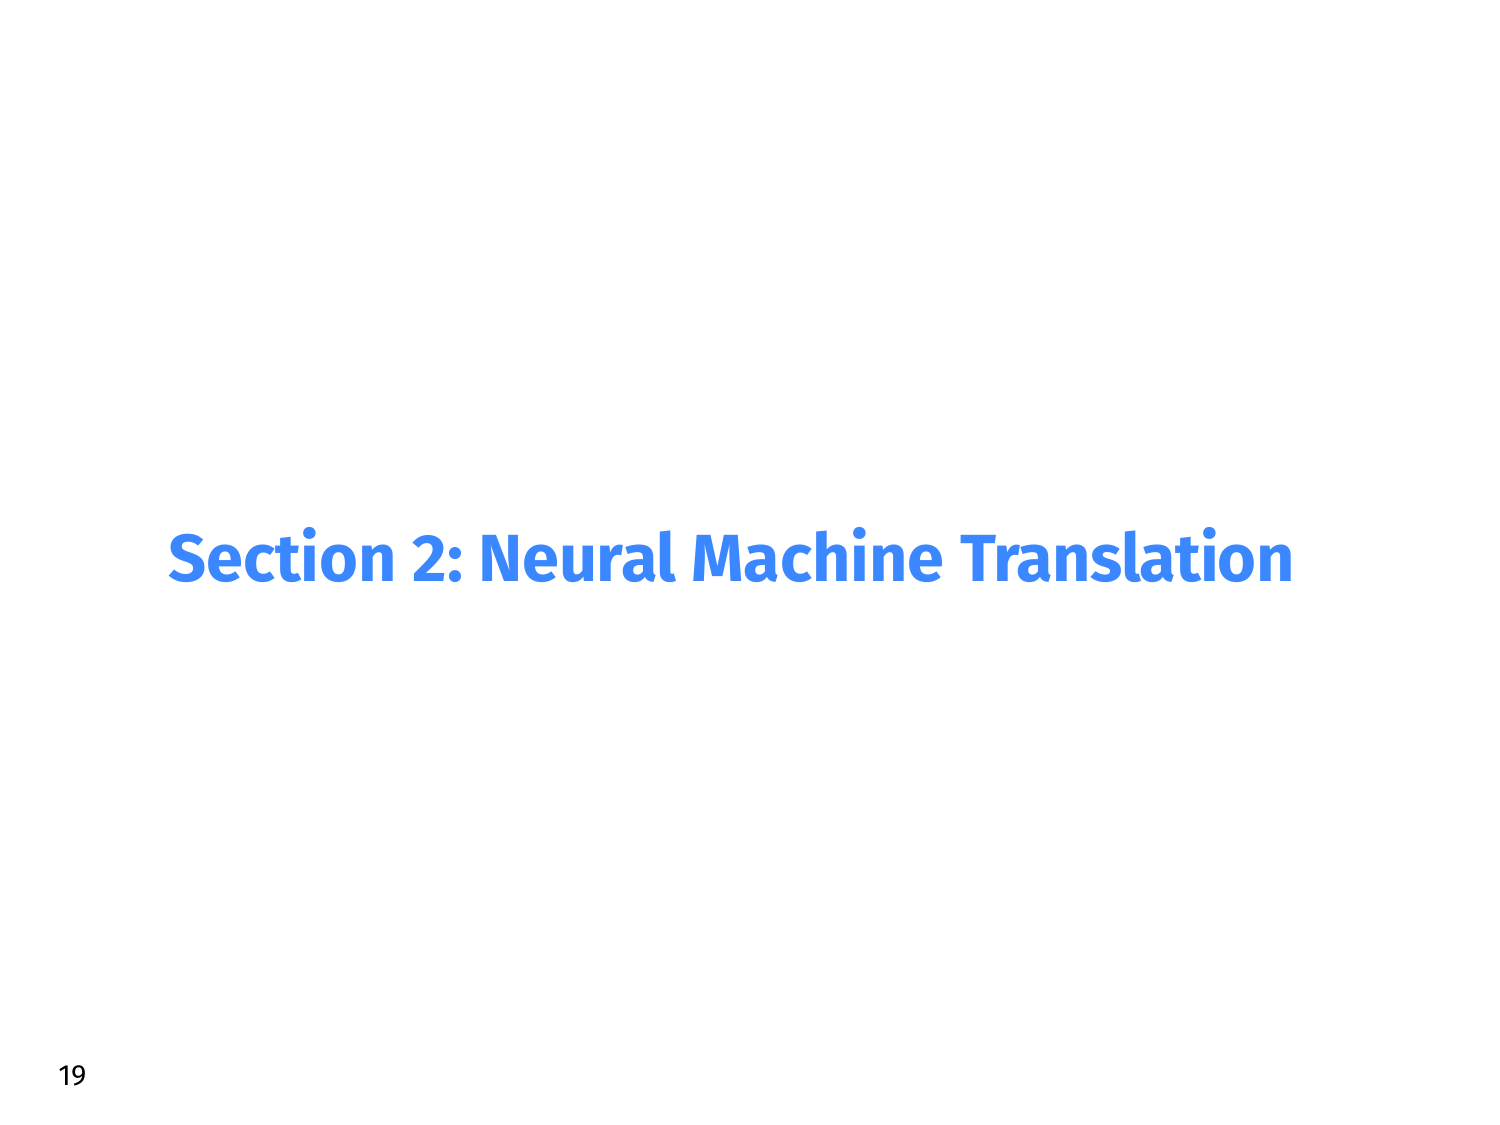

# Section 2: Neural Machine Translation
19